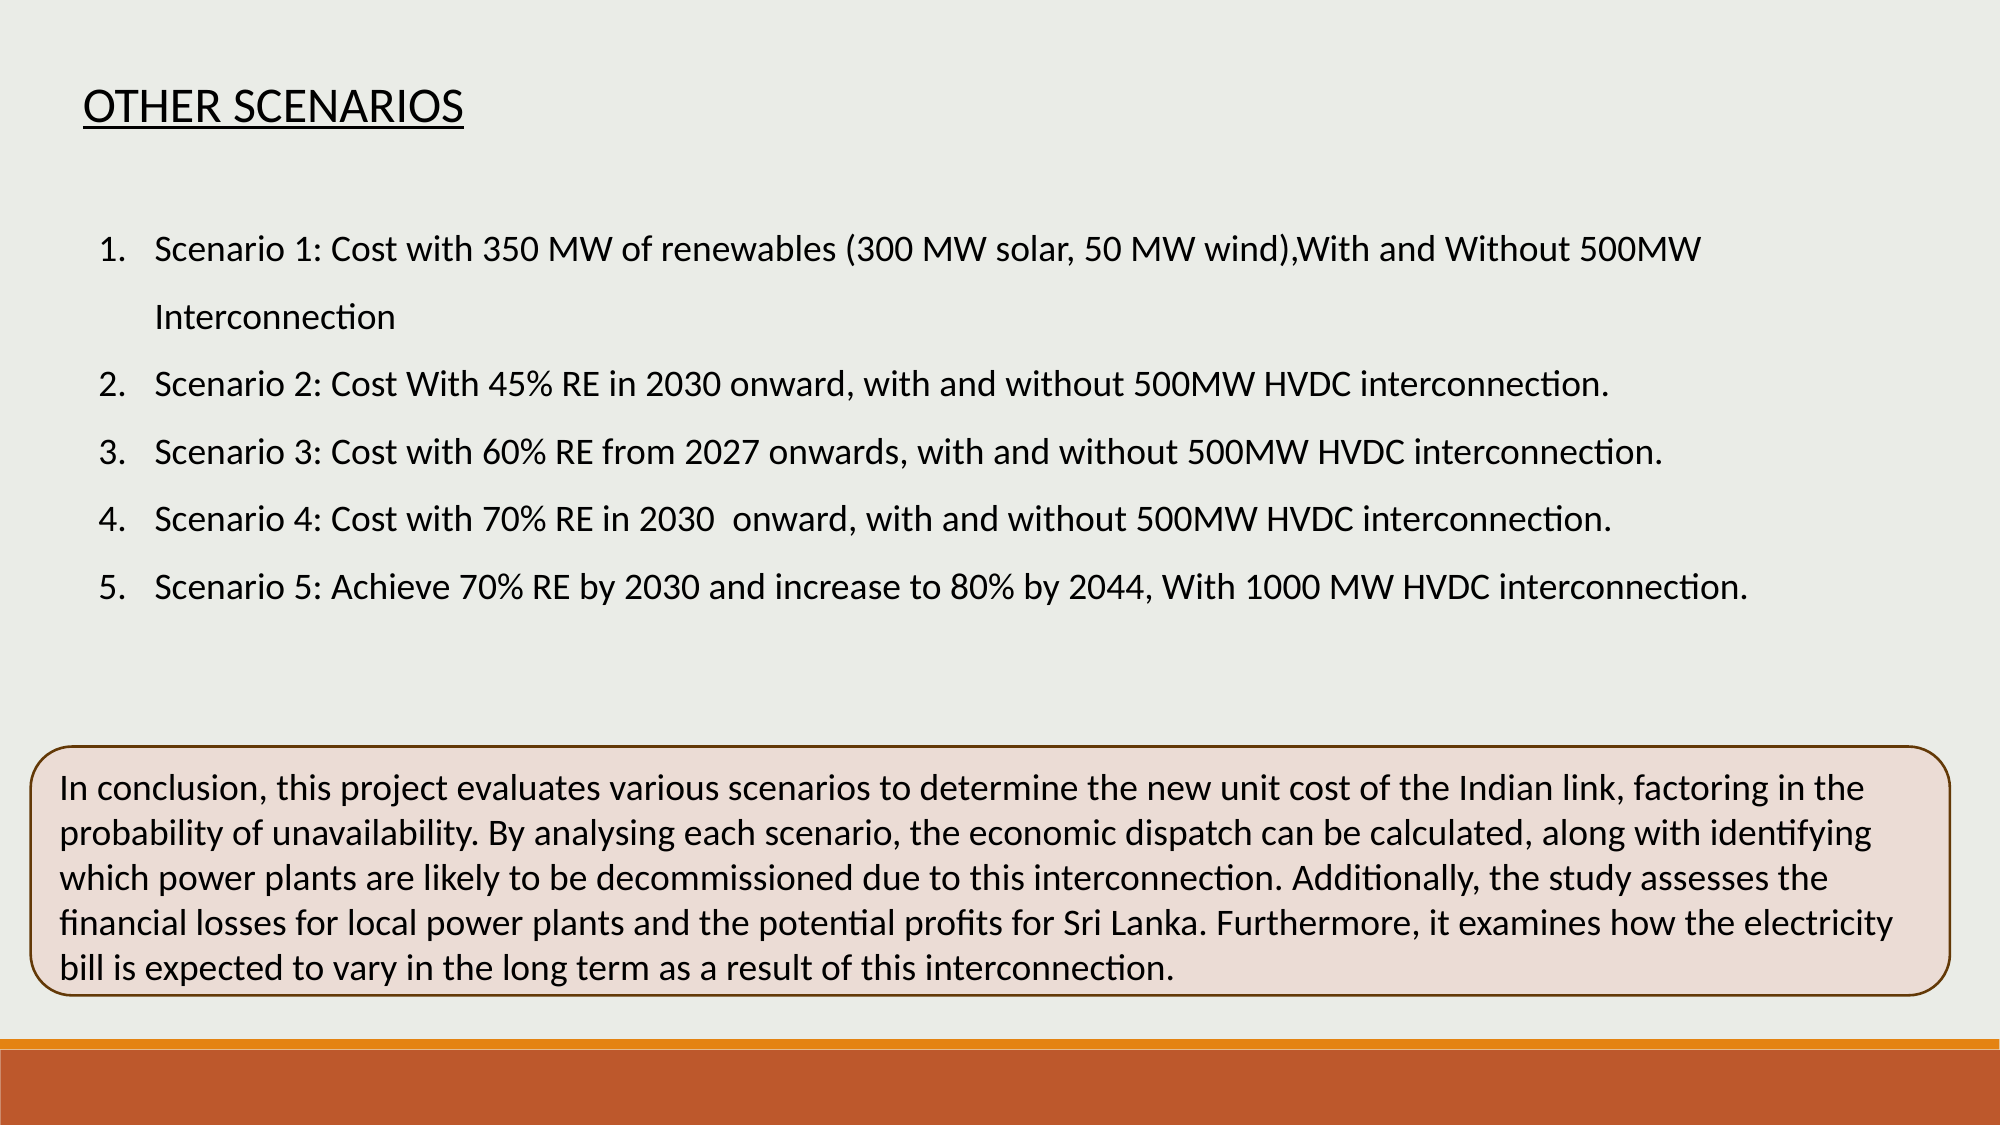

OTHER SCENARIOS
Scenario 1: Cost with 350 MW of renewables (300 MW solar, 50 MW wind),With and Without 500MW Interconnection
Scenario 2: Cost With 45% RE in 2030 onward, with and without 500MW HVDC interconnection.
Scenario 3: Cost with 60% RE from 2027 onwards, with and without 500MW HVDC interconnection.
Scenario 4: Cost with 70% RE in 2030  onward, with and without 500MW HVDC interconnection.
Scenario 5: Achieve 70% RE by 2030 and increase to 80% by 2044, With 1000 MW HVDC interconnection.

In conclusion, this project evaluates various scenarios to determine the new unit cost of the Indian link, factoring in the probability of unavailability. By analysing each scenario, the economic dispatch can be calculated, along with identifying which power plants are likely to be decommissioned due to this interconnection. Additionally, the study assesses the financial losses for local power plants and the potential profits for Sri Lanka. Furthermore, it examines how the electricity bill is expected to vary in the long term as a result of this interconnection.